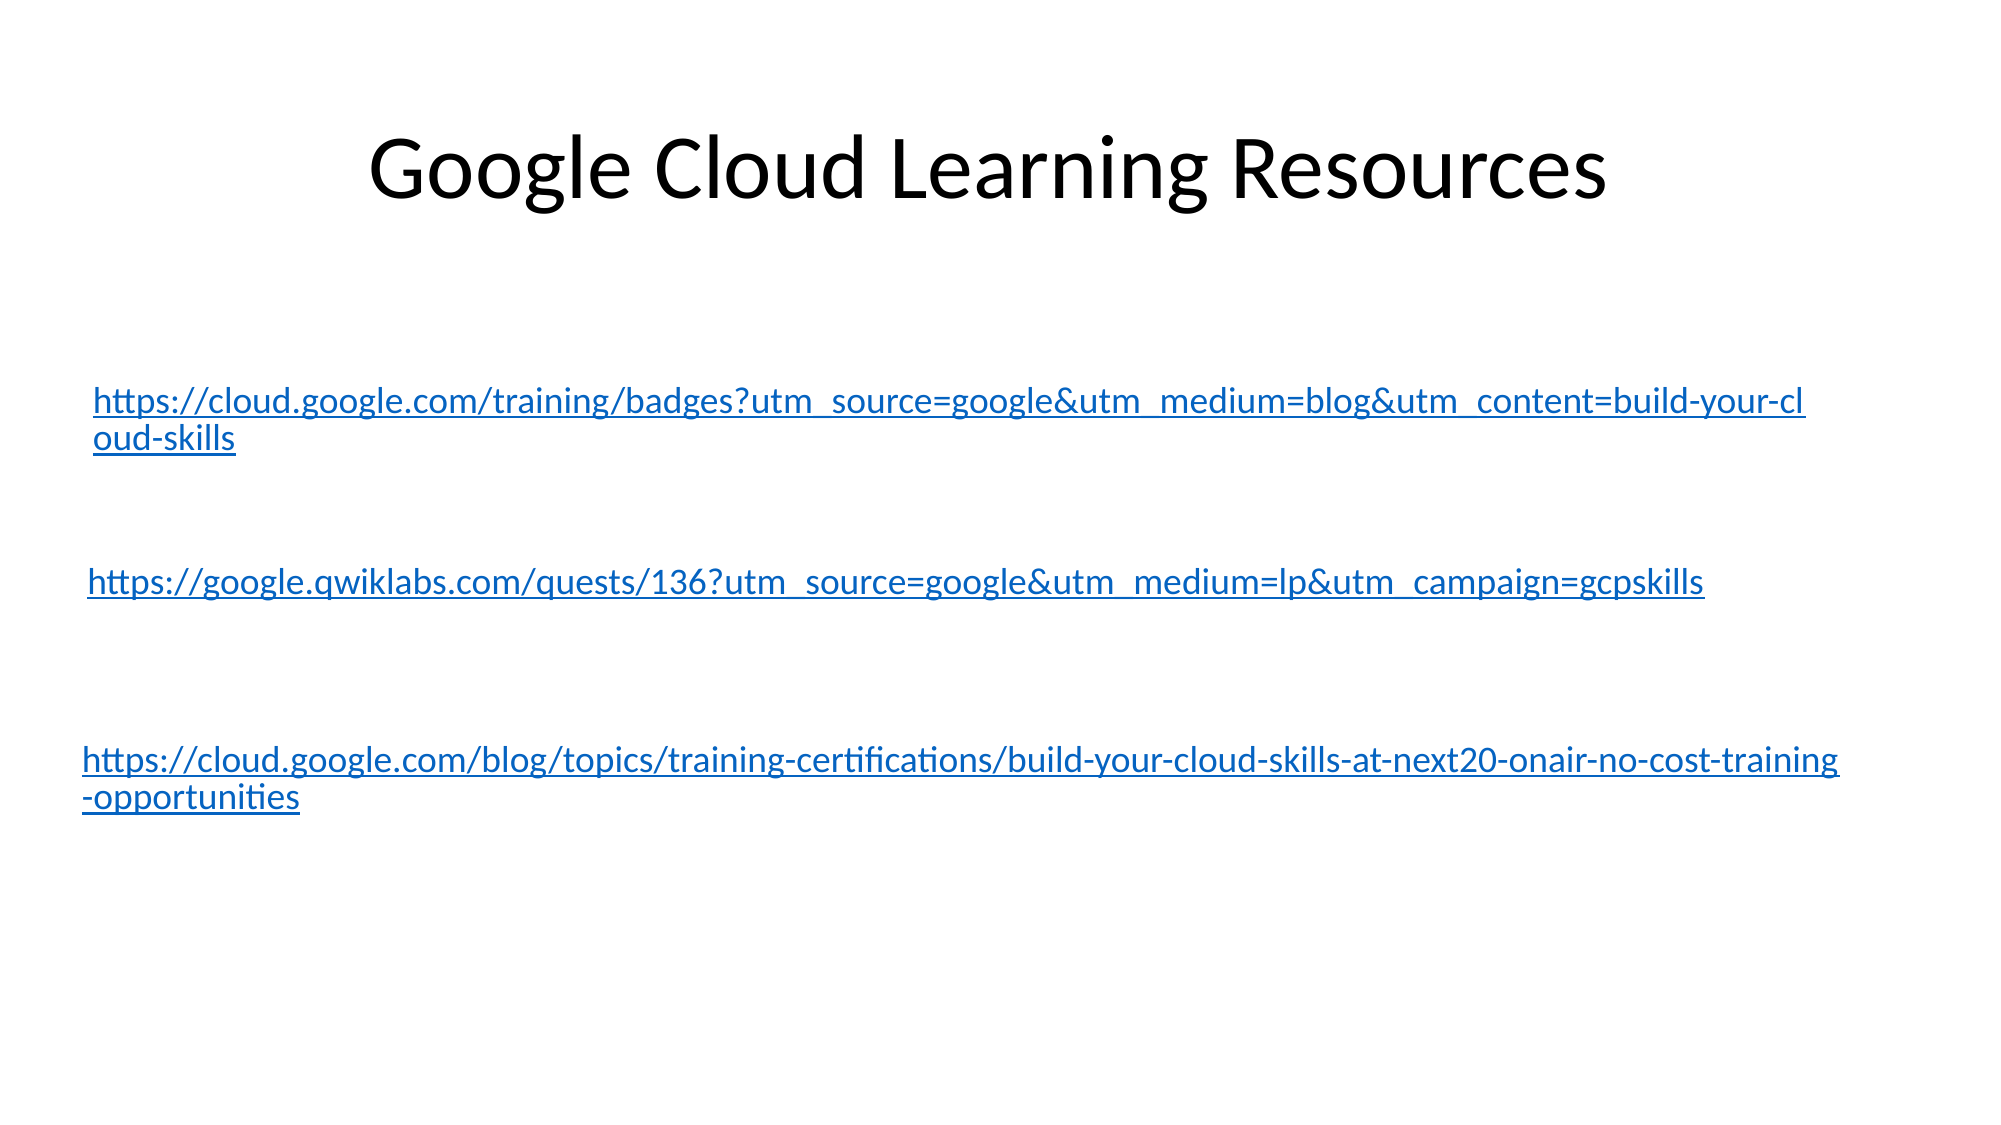

# Google Cloud Learning Resources
https://cloud.google.com/training/badges?utm_source=google&utm_medium=blog&utm_content=build-your-cloud-skills

https://google.qwiklabs.com/quests/136?utm_source=google&utm_medium=lp&utm_campaign=gcpskills

https://cloud.google.com/blog/topics/training-certifications/build-your-cloud-skills-at-next20-onair-no-cost-training-opportunities